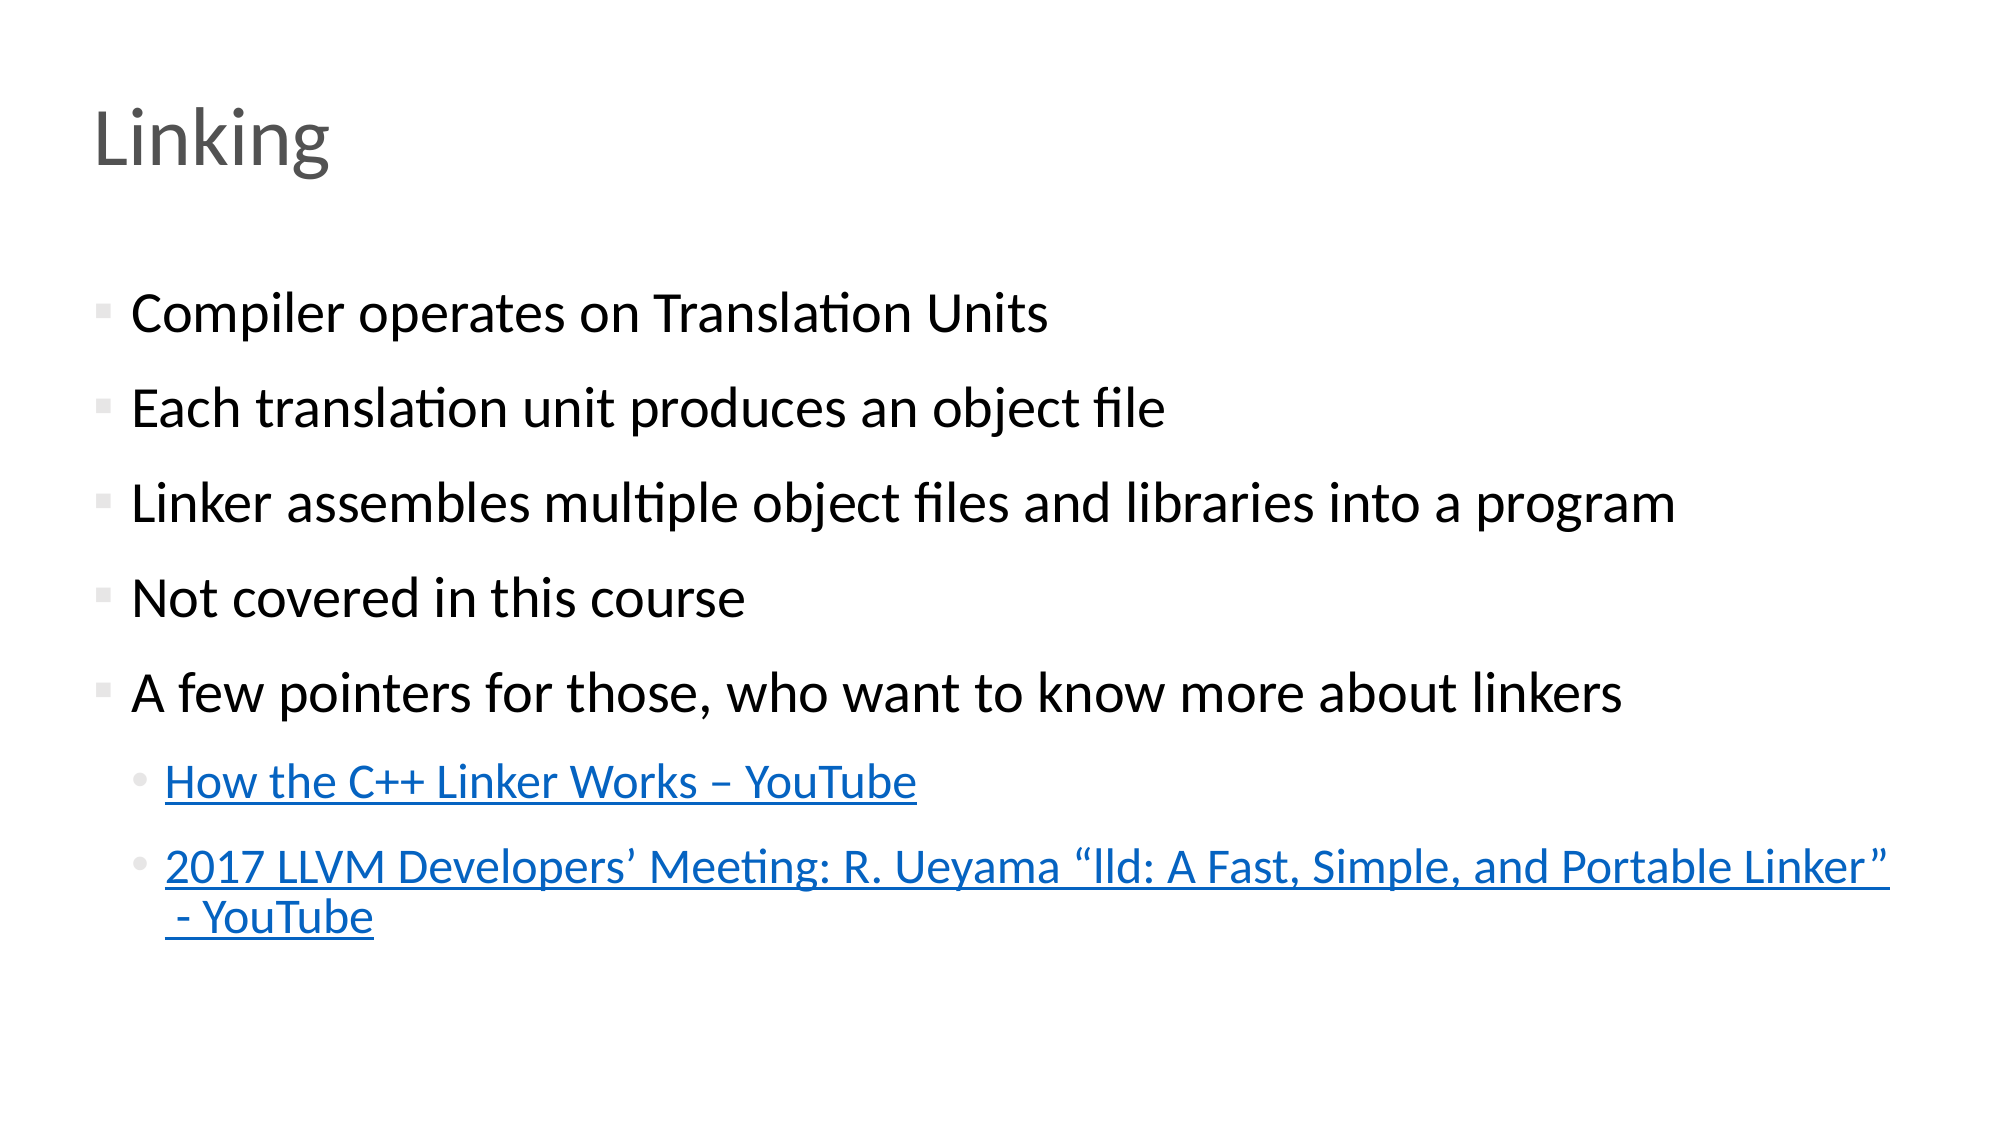

# Linking
Compiler operates on Translation Units
Each translation unit produces an object file
Linker assembles multiple object files and libraries into a program
Not covered in this course
A few pointers for those, who want to know more about linkers
How the C++ Linker Works – YouTube
2017 LLVM Developers’ Meeting: R. Ueyama “lld: A Fast, Simple, and Portable Linker” - YouTube